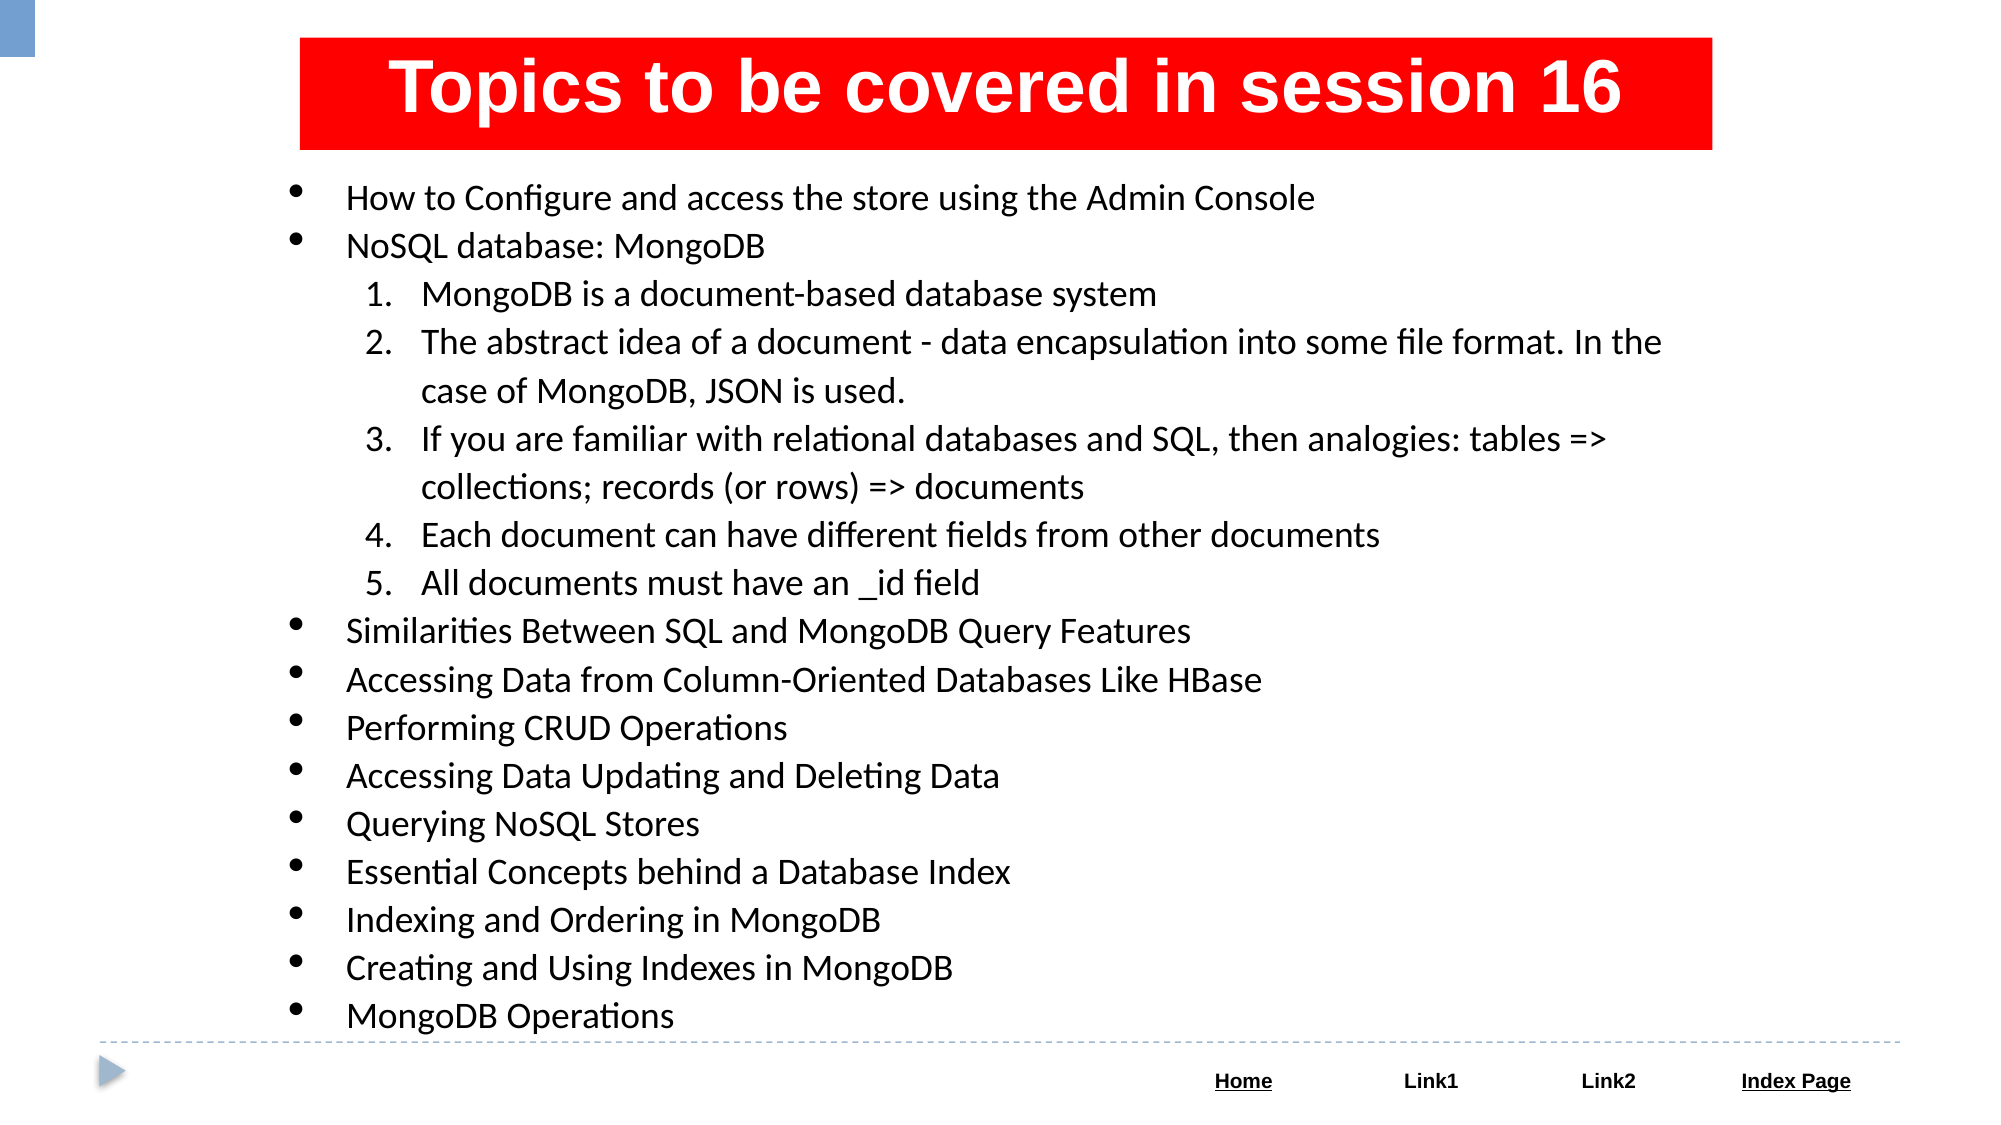

Topics to be covered in session 16
How to Configure and access the store using the Admin Console
NoSQL database: MongoDB
MongoDB is a document-based database system
The abstract idea of a document - data encapsulation into some file format. In the case of MongoDB, JSON is used.
If you are familiar with relational databases and SQL, then analogies: tables => collections; records (or rows) => documents
Each document can have different fields from other documents
All documents must have an _id field
Similarities Between SQL and MongoDB Query Features
Accessing Data from Column-Oriented Databases Like HBase
Performing CRUD Operations
Accessing Data Updating and Deleting Data
Querying NoSQL Stores
Essential Concepts behind a Database Index
Indexing and Ordering in MongoDB
Creating and Using Indexes in MongoDB
MongoDB Operations